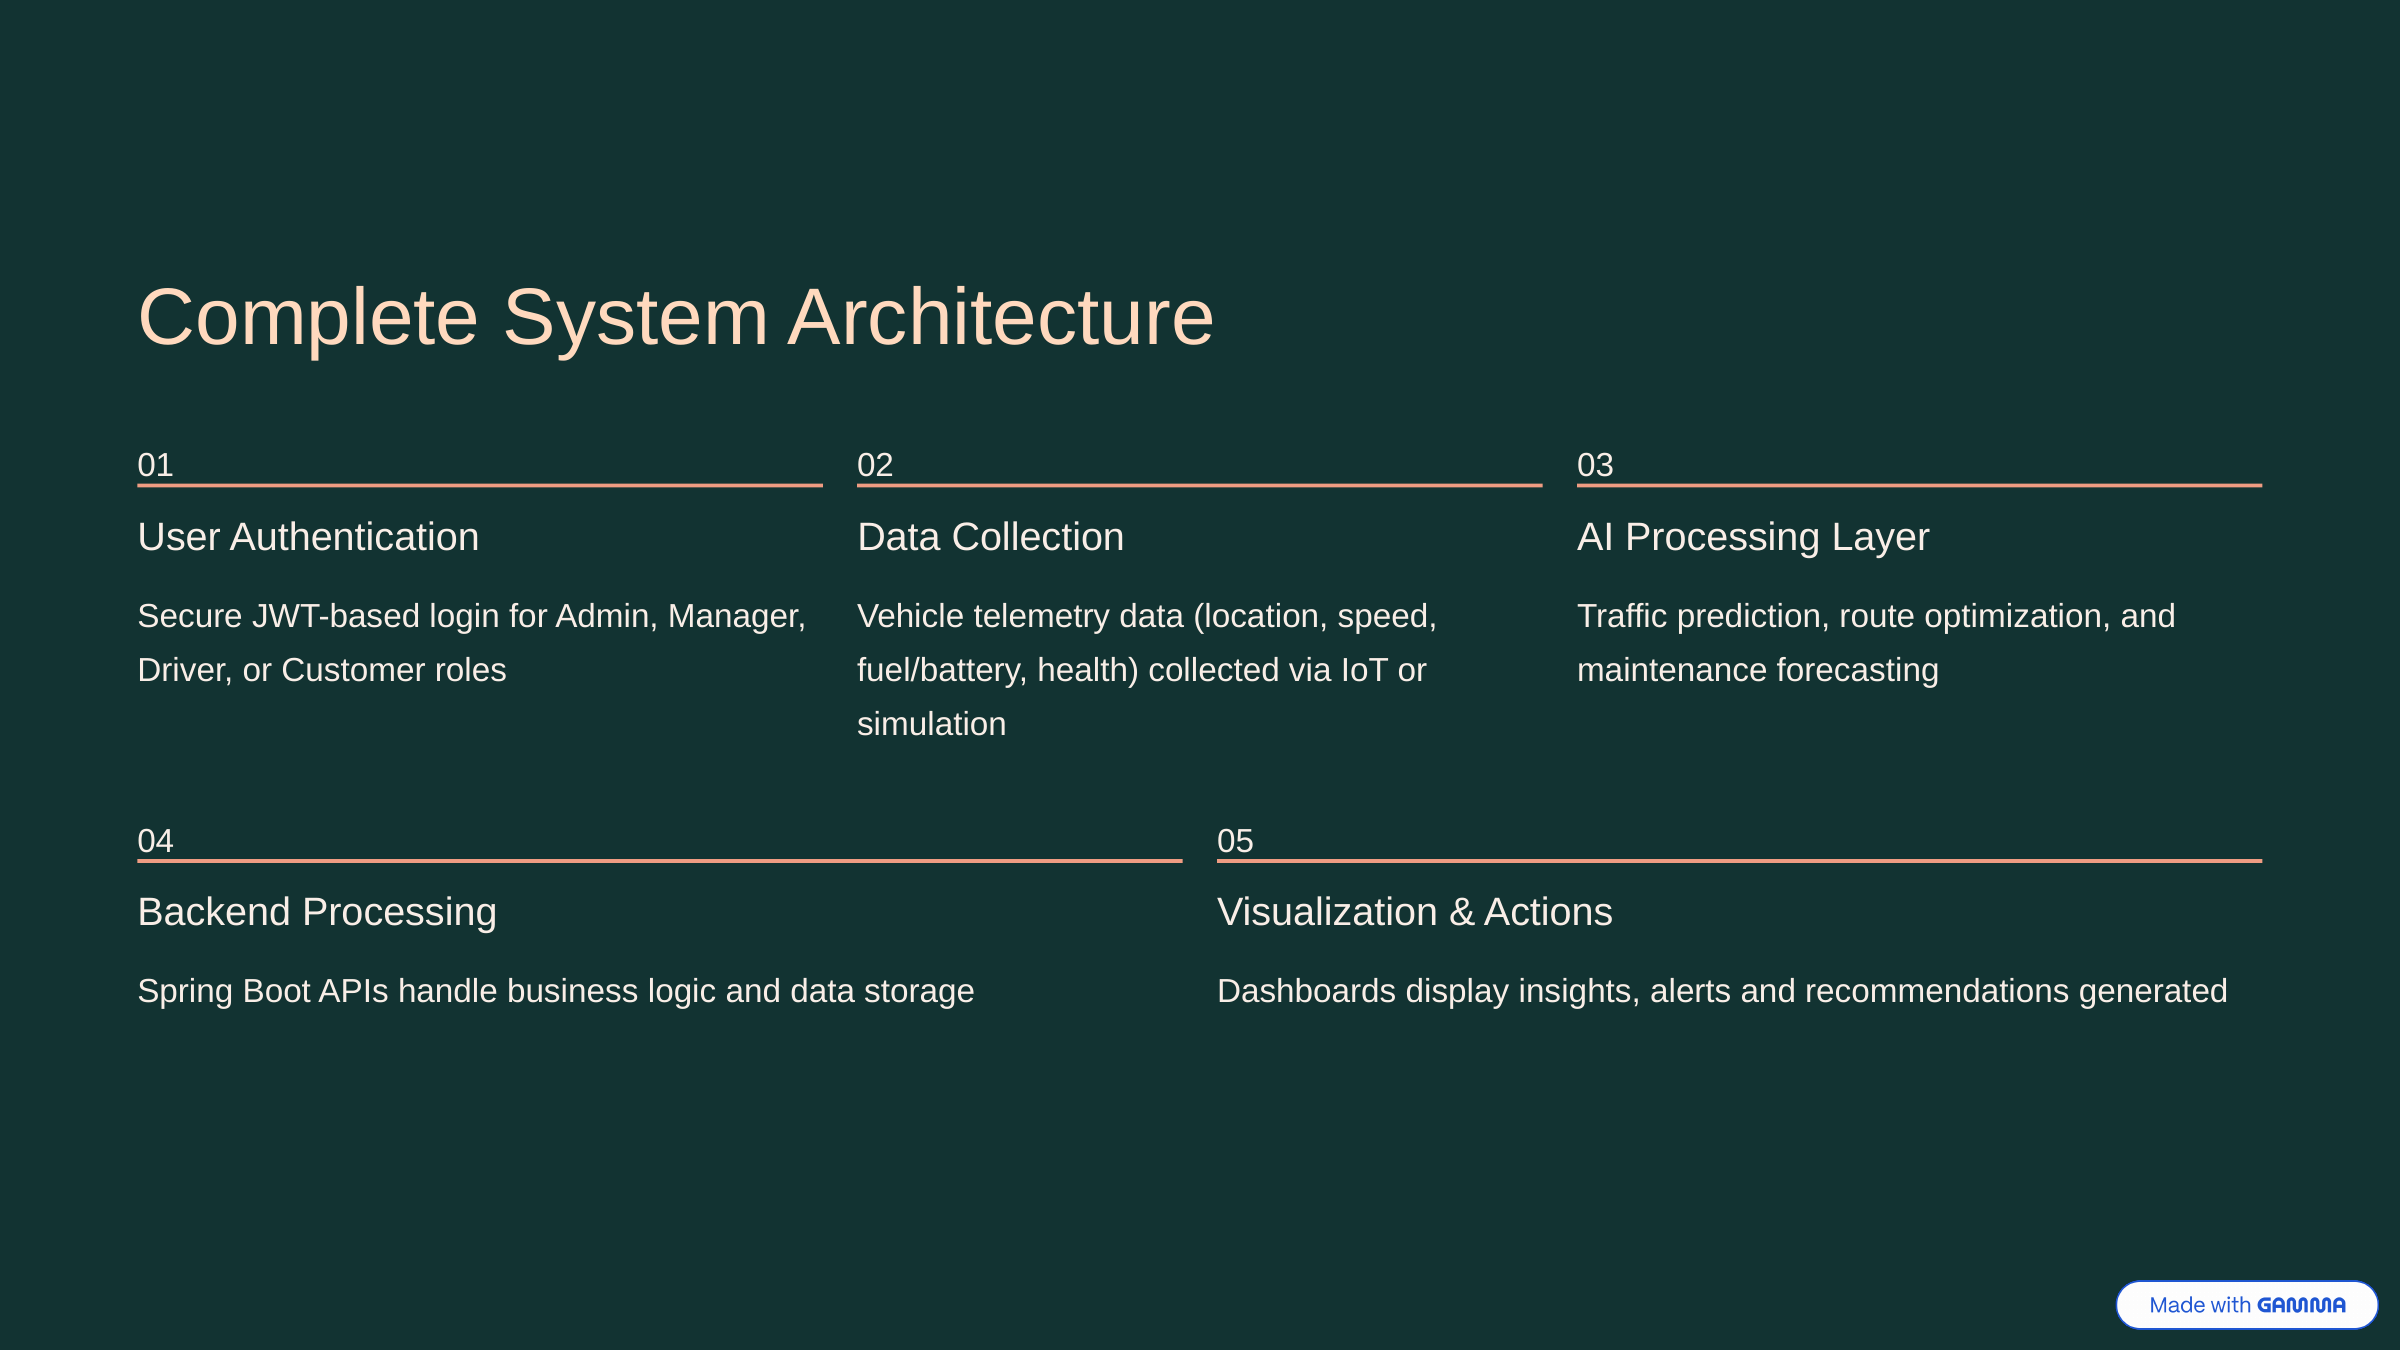

Complete System Architecture
01
02
03

User Authentication
Data Collection
AI Processing Layer
Secure JWT-based login for Admin, Manager, Driver, or Customer roles
Vehicle telemetry data (location, speed, fuel/battery, health) collected via IoT or simulation
Traffic prediction, route optimization, and maintenance forecasting
04
05

Backend Processing
Visualization & Actions
Spring Boot APIs handle business logic and data storage
Dashboards display insights, alerts and recommendations generated